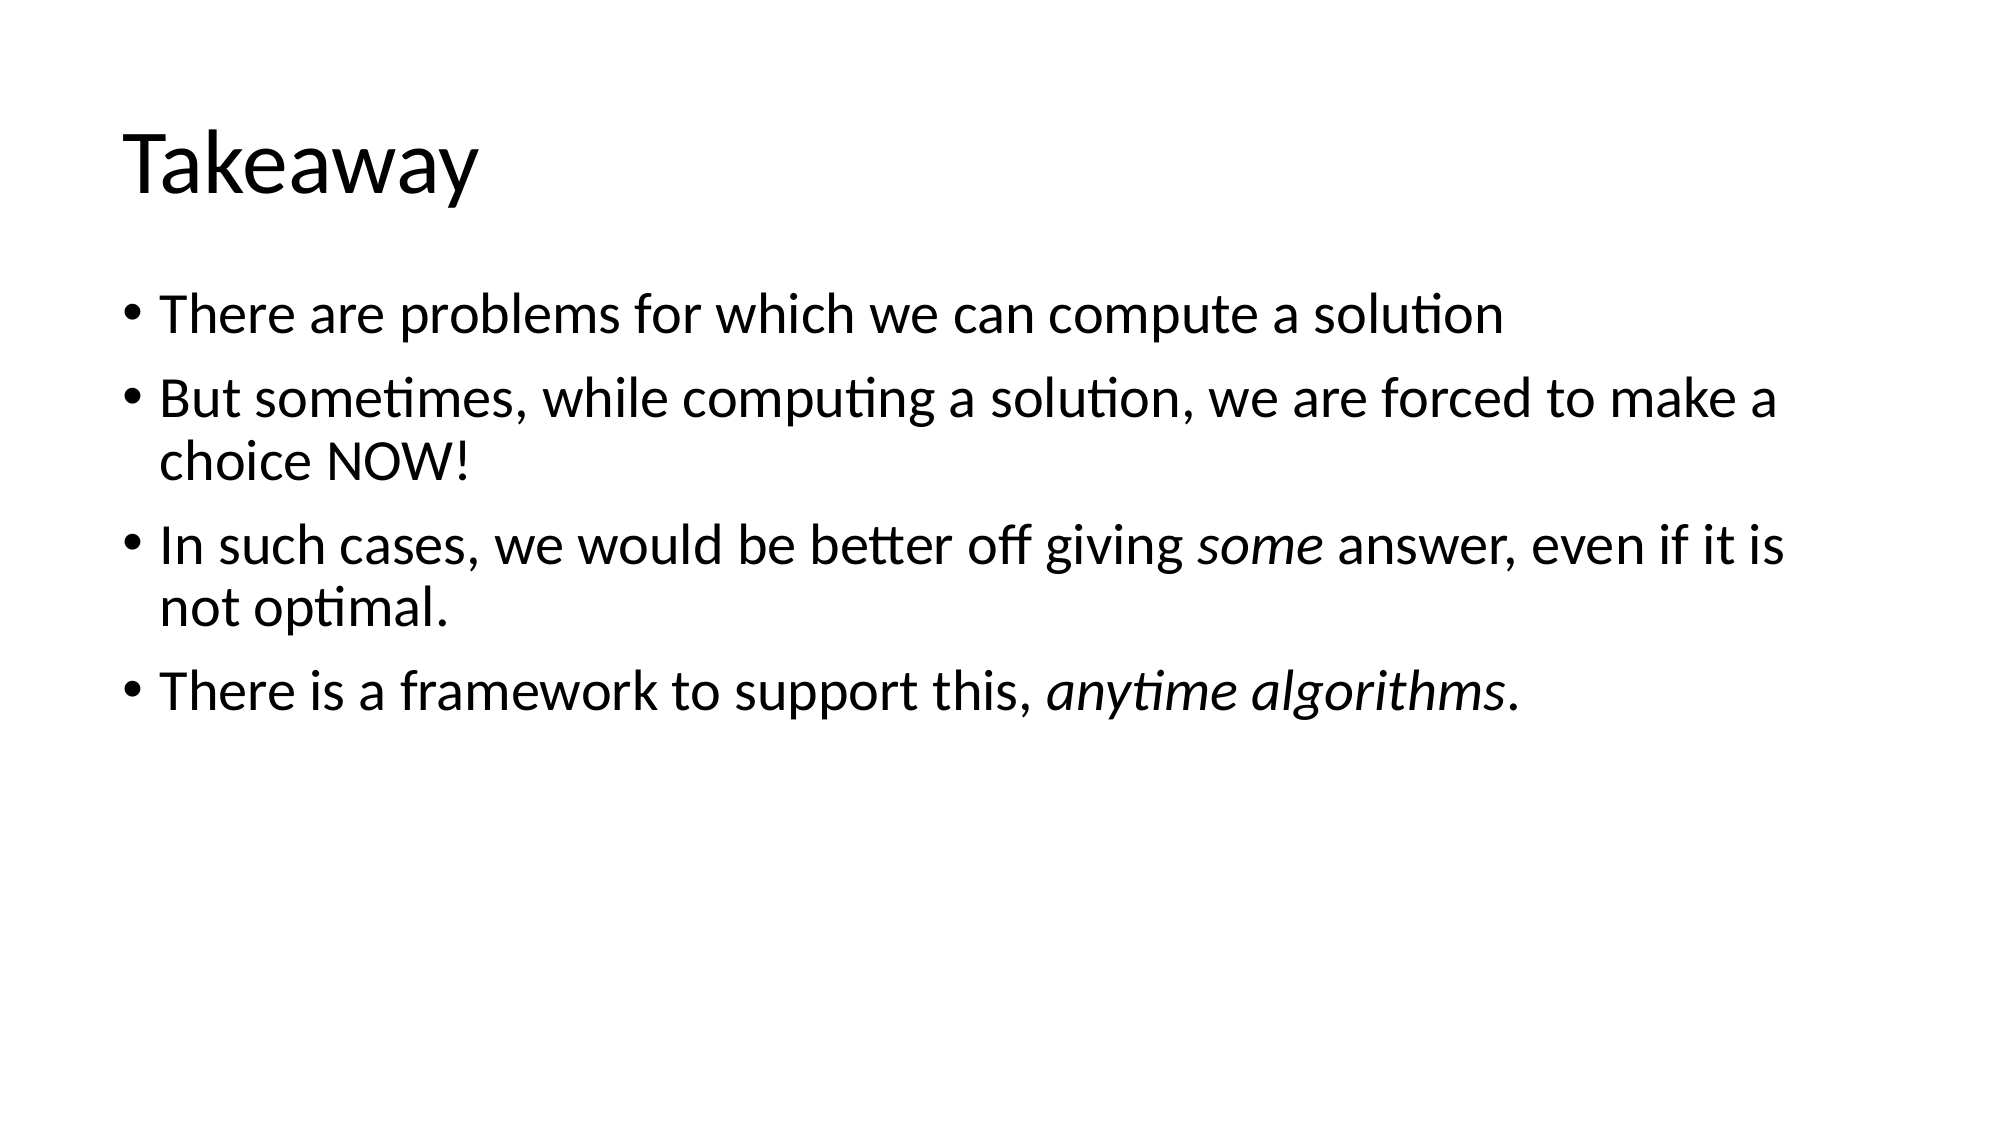

Takeaway
There are problems for which we can compute a solution
But sometimes, while computing a solution, we are forced to make a choice NOW!
In such cases, we would be better off giving some answer, even if it is not optimal.
There is a framework to support this, anytime algorithms.